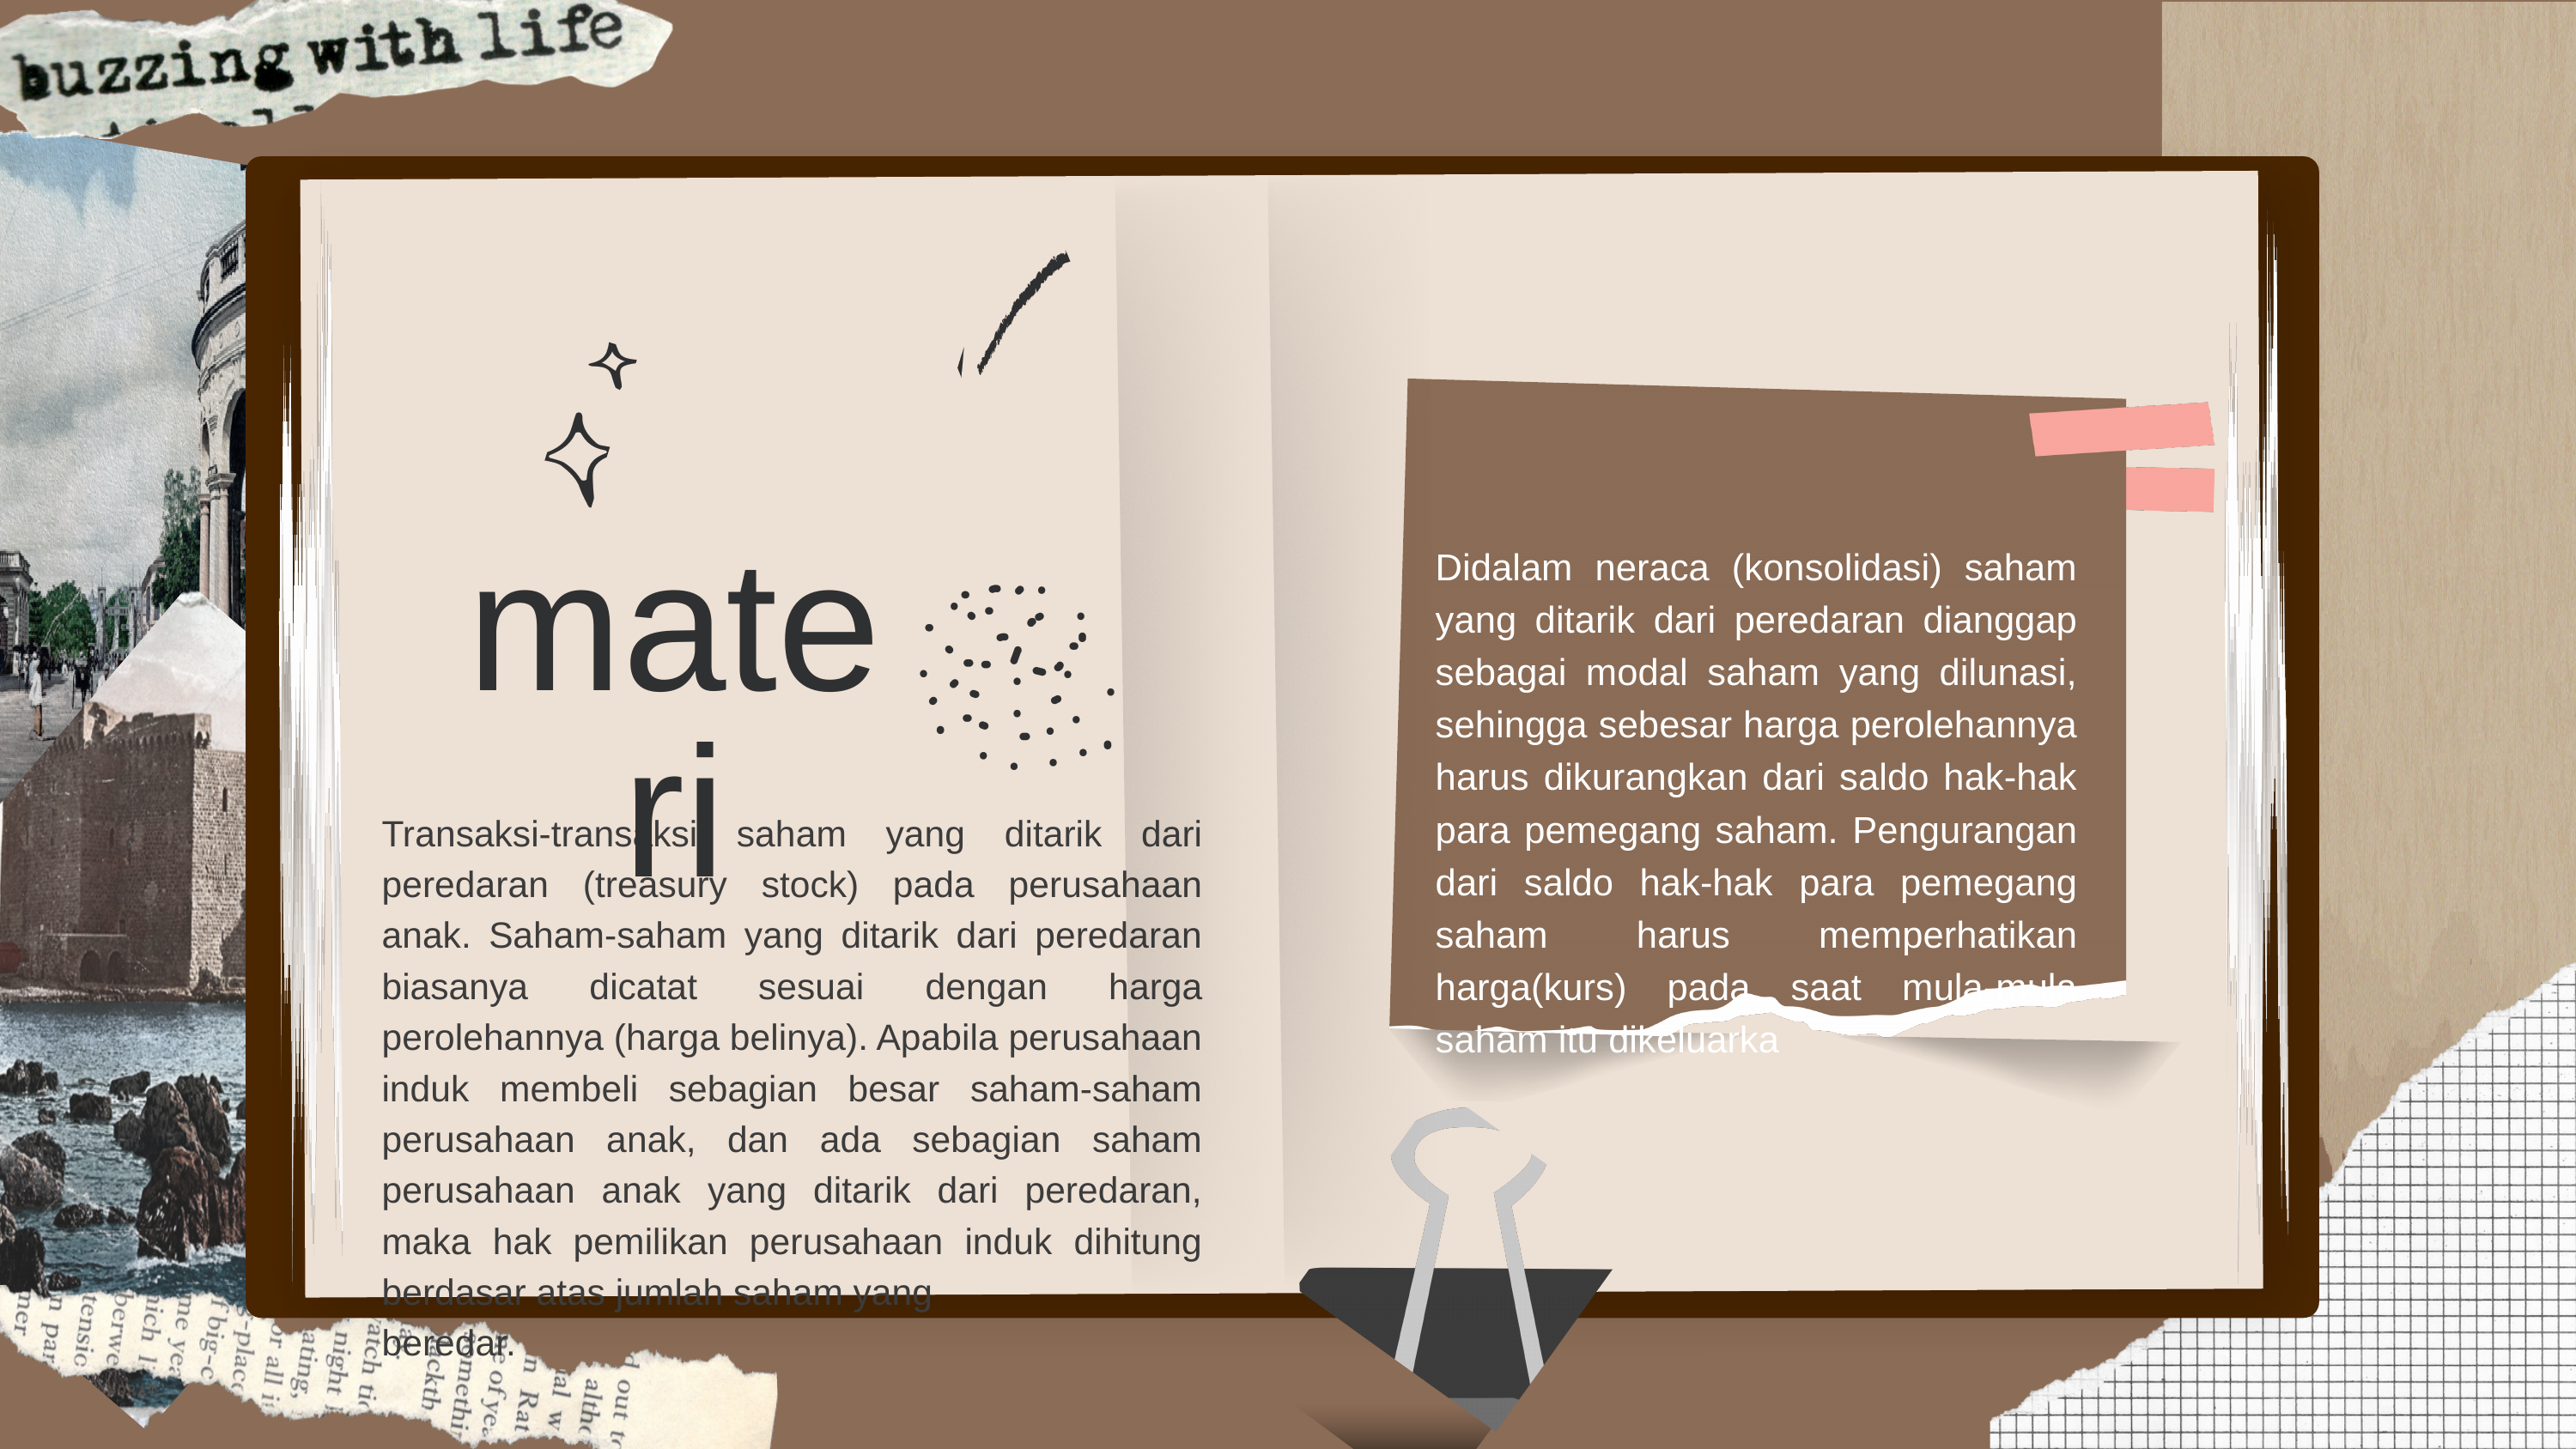

Didalam neraca (konsolidasi) saham yang ditarik dari peredaran dianggap sebagai modal saham yang dilunasi, sehingga sebesar harga perolehannya harus dikurangkan dari saldo hak-hak para pemegang saham. Pengurangan dari saldo hak-hak para pemegang saham harus memperhatikan harga(kurs) pada saat mula-mula saham itu dikeluarka
materi

Transaksi-transaksi saham yang ditarik dari peredaran (treasury stock) pada perusahaan anak. Saham-saham yang ditarik dari peredaran biasanya dicatat sesuai dengan harga perolehannya (harga belinya). Apabila perusahaan induk membeli sebagian besar saham-saham perusahaan anak, dan ada sebagian saham perusahaan anak yang ditarik dari peredaran, maka hak pemilikan perusahaan induk dihitung berdasar atas jumlah saham yang
beredar.